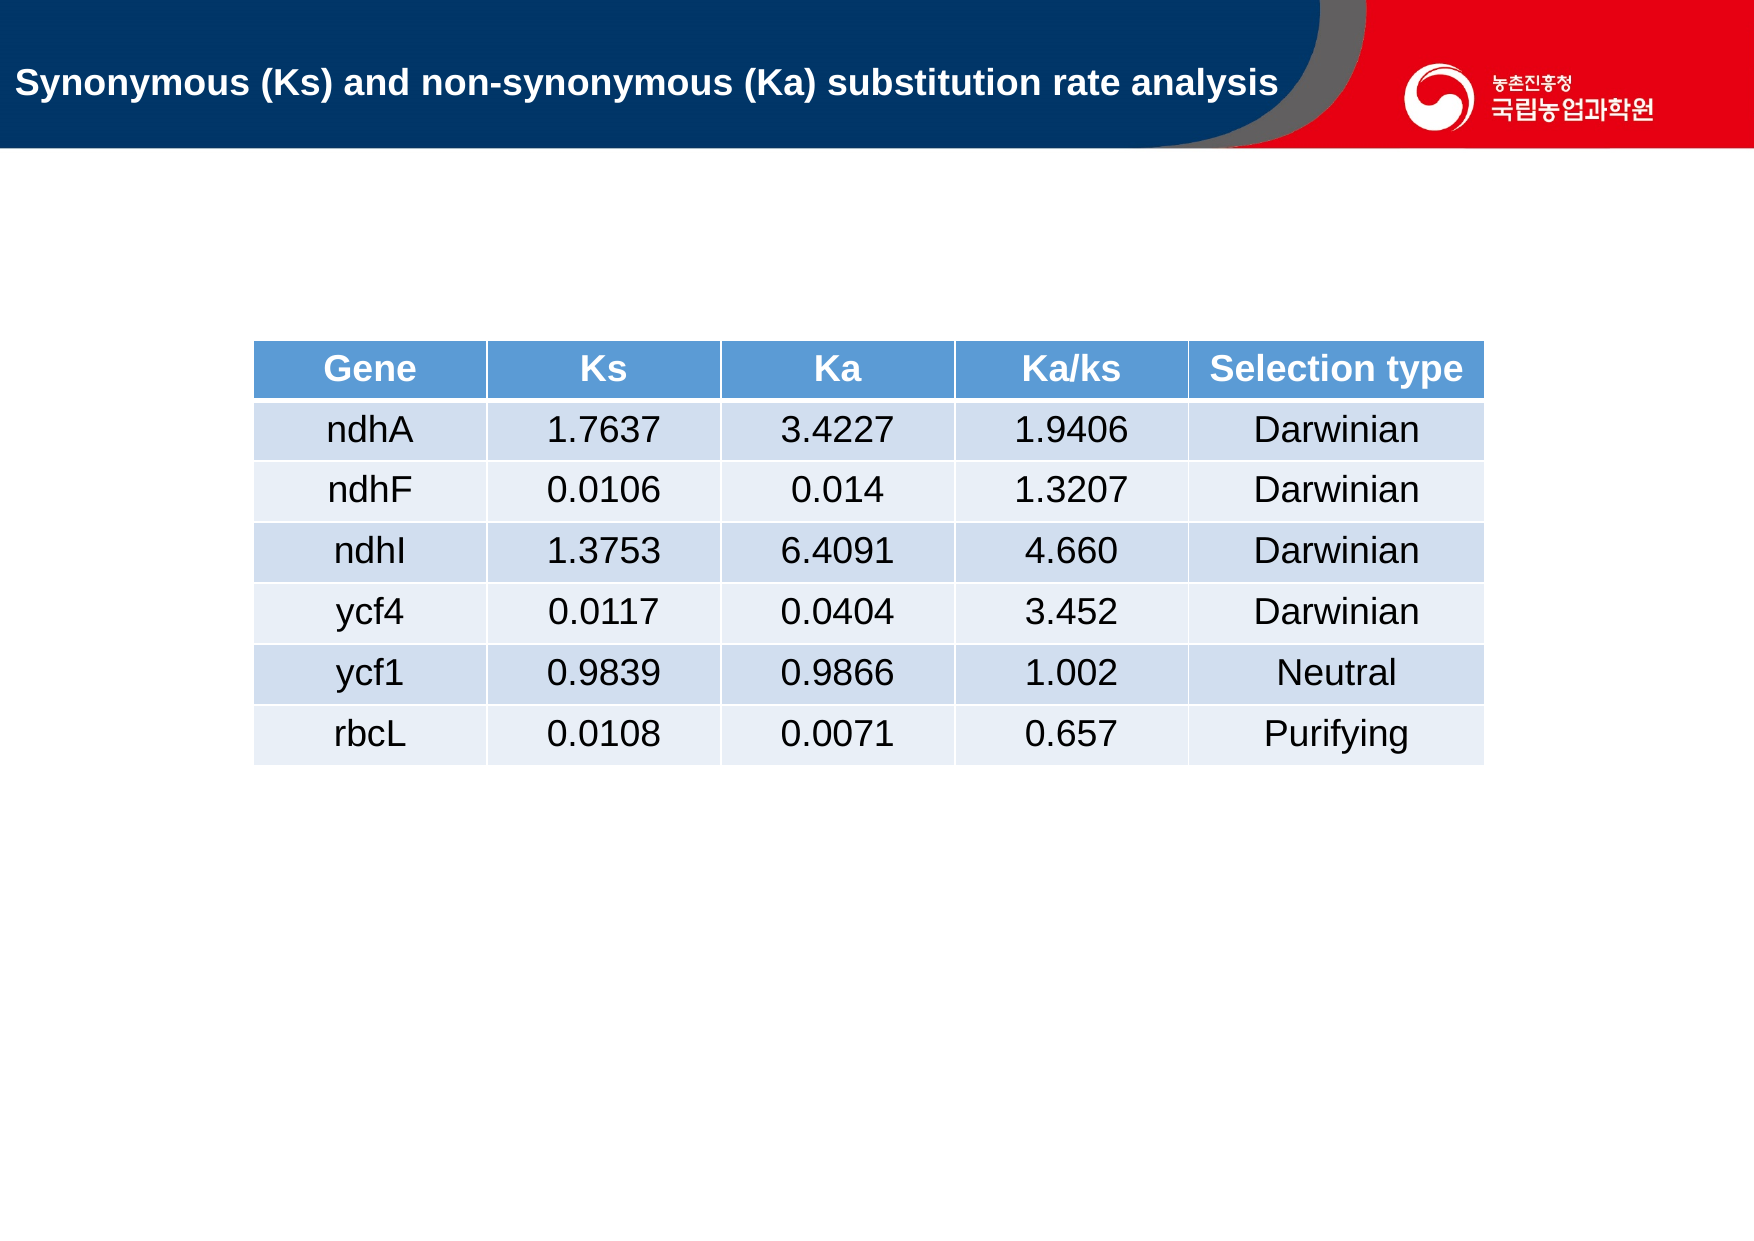

Synonymous (Ks) and non-synonymous (Ka) substitution rate analysis
| Gene | Ks | Ka | Ka/ks | Selection type |
| --- | --- | --- | --- | --- |
| ndhA | 1.7637 | 3.4227 | 1.9406 | Darwinian |
| ndhF | 0.0106 | 0.014 | 1.3207 | Darwinian |
| ndhI | 1.3753 | 6.4091 | 4.660 | Darwinian |
| ycf4 | 0.0117 | 0.0404 | 3.452 | Darwinian |
| ycf1 | 0.9839 | 0.9866 | 1.002 | Neutral |
| rbcL | 0.0108 | 0.0071 | 0.657 | Purifying |